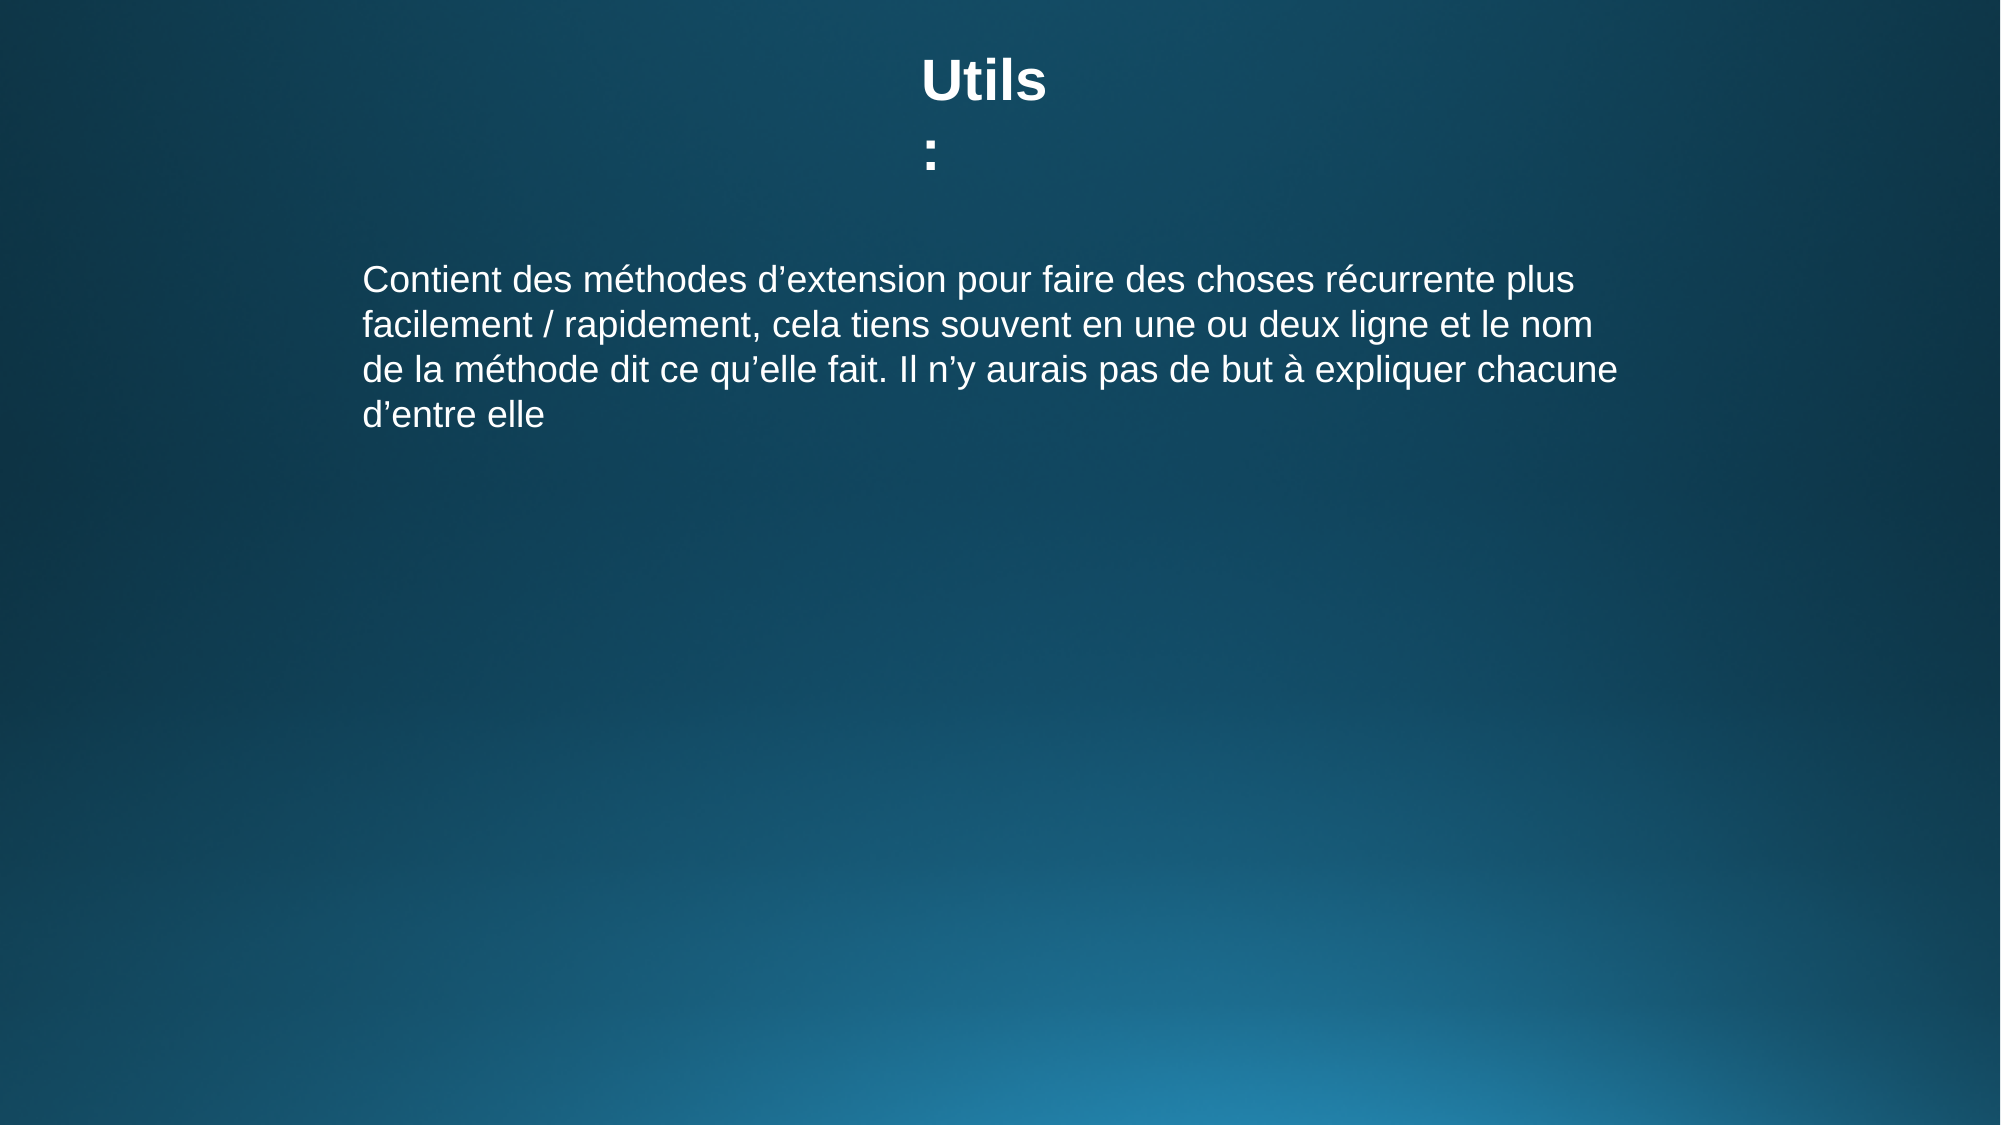

Utils :
Contient des méthodes d’extension pour faire des choses récurrente plus facilement / rapidement, cela tiens souvent en une ou deux ligne et le nom de la méthode dit ce qu’elle fait. Il n’y aurais pas de but à expliquer chacune d’entre elle